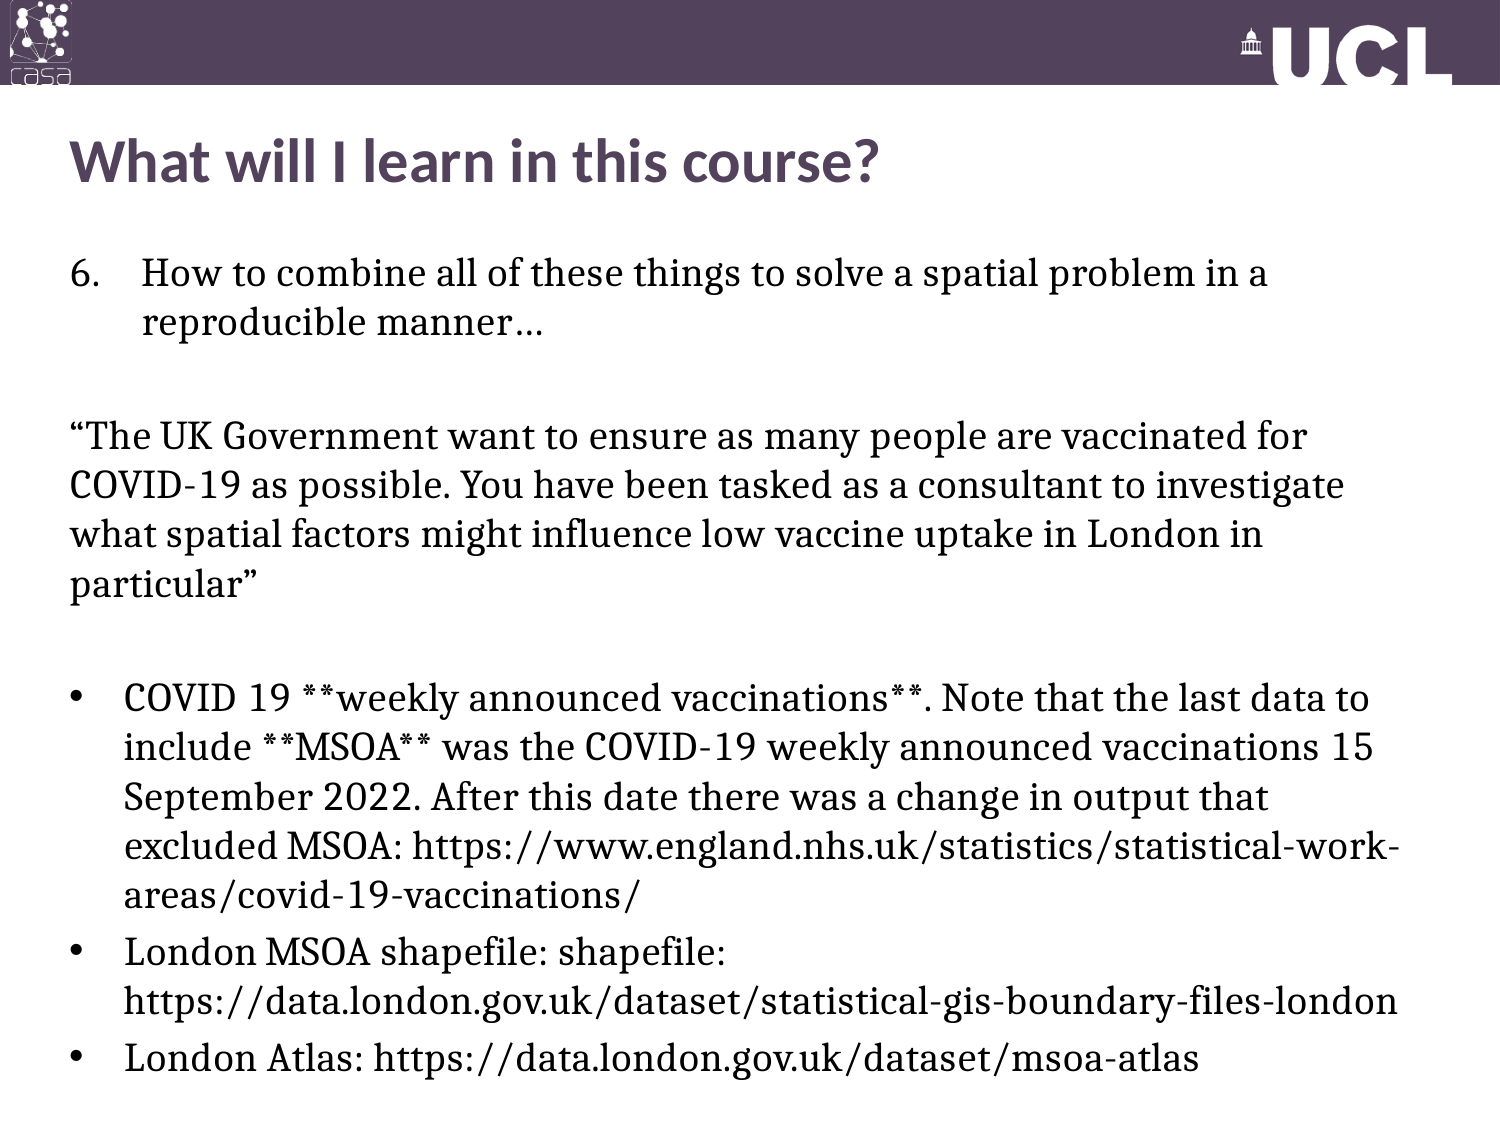

# What will I learn in this course?
How to combine all of these things to solve a spatial problem in a reproducible manner…

“The UK Government want to ensure as many people are vaccinated for COVID-19 as possible. You have been tasked as a consultant to investigate what spatial factors might influence low vaccine uptake in London in particular”

COVID 19 **weekly announced vaccinations**. Note that the last data to include **MSOA** was the COVID-19 weekly announced vaccinations 15 September 2022. After this date there was a change in output that excluded MSOA: https://www.england.nhs.uk/statistics/statistical-work-areas/covid-19-vaccinations/
London MSOA shapefile: shapefile: https://data.london.gov.uk/dataset/statistical-gis-boundary-files-london
London Atlas: https://data.london.gov.uk/dataset/msoa-atlas